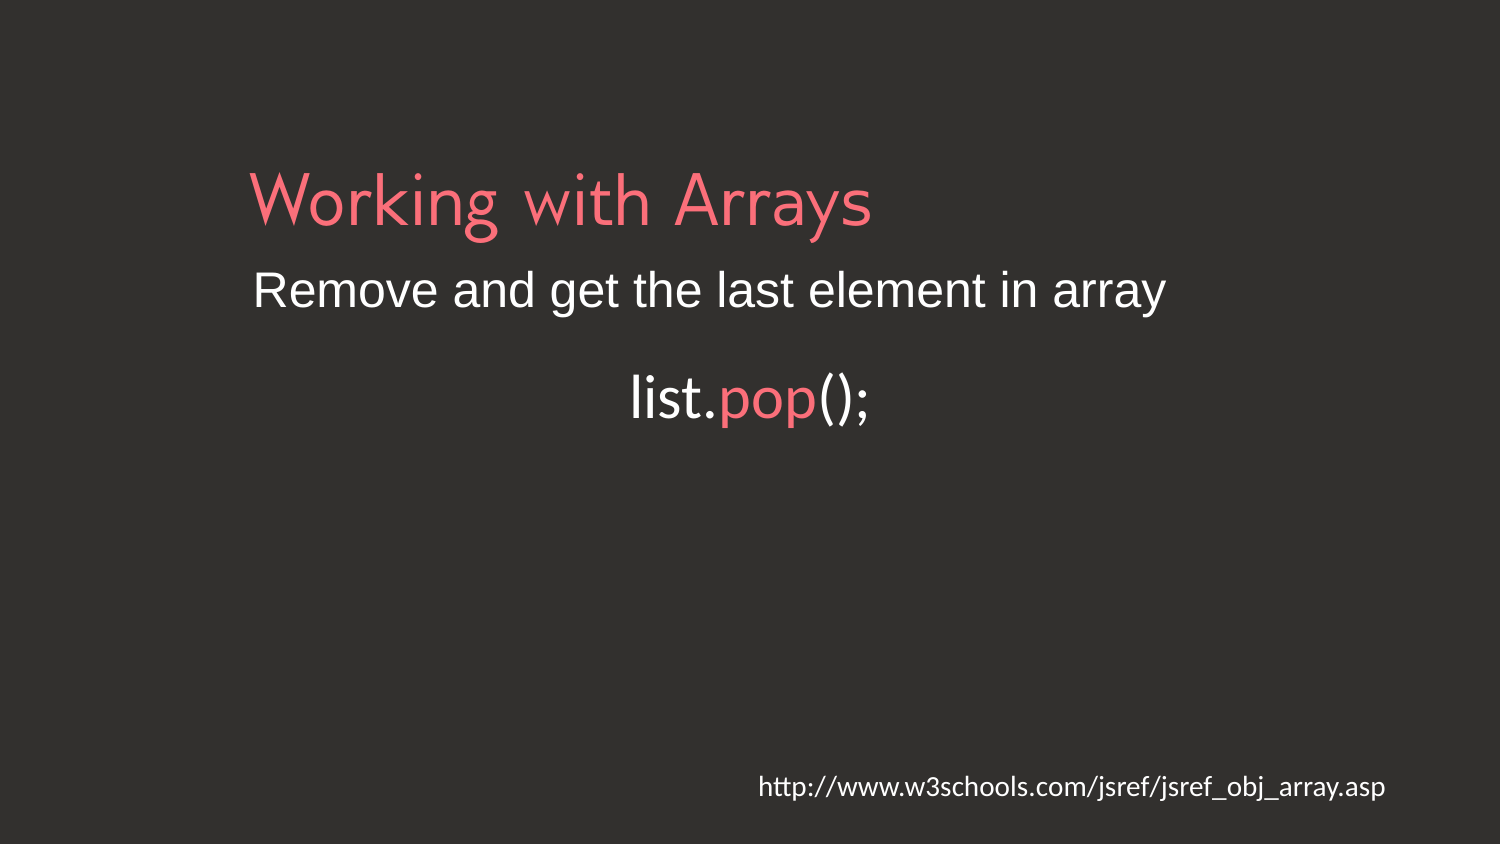

# Working with Arrays
Remove and get the last element in array
list.pop();
http://www.w3schools.com/jsref/jsref_obj_array.asp